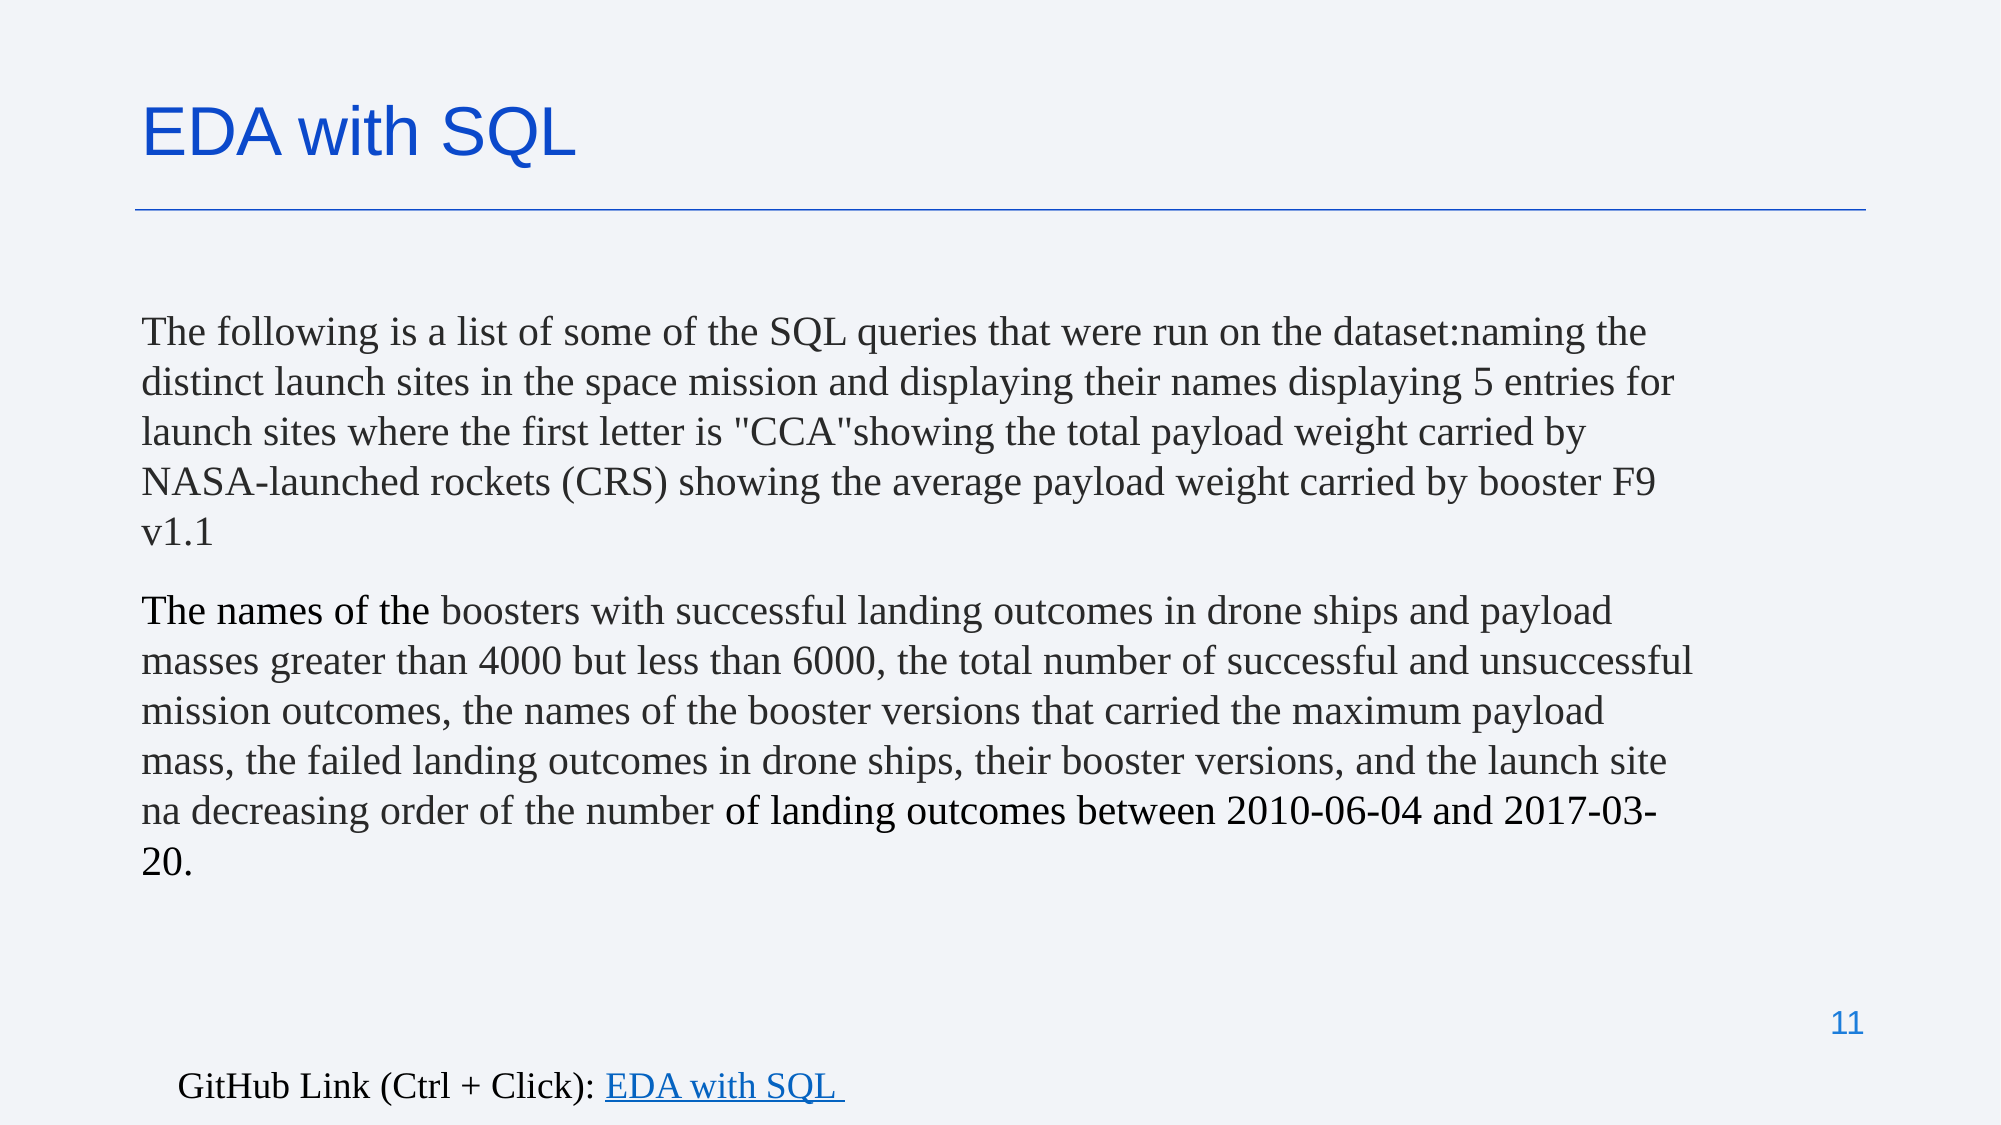

EDA with SQL
The following is a list of some of the SQL queries that were run on the dataset:naming the distinct launch sites in the space mission and displaying their names displaying 5 entries for launch sites where the first letter is "CCA"showing the total payload weight carried by NASA-launched rockets (CRS) showing the average payload weight carried by booster F9 v1.1
The names of the boosters with successful landing outcomes in drone ships and payload masses greater than 4000 but less than 6000, the total number of successful and unsuccessful mission outcomes, the names of the booster versions that carried the maximum payload mass, the failed landing outcomes in drone ships, their booster versions, and the launch site na decreasing order of the number of landing outcomes between 2010-06-04 and 2017-03-20.

11
GitHub Link (Ctrl + Click): EDA with SQL